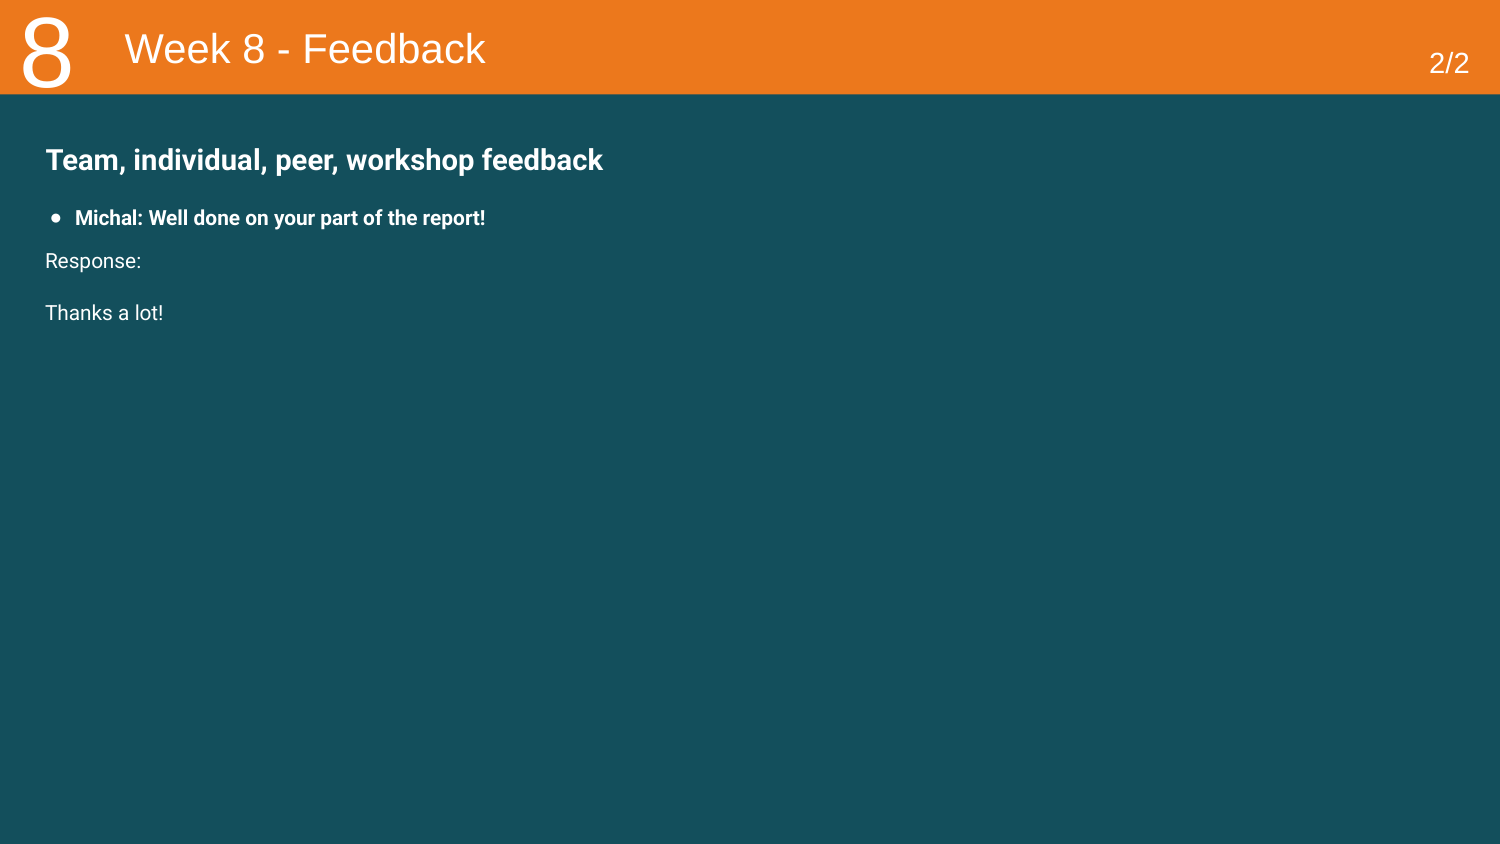

8
# Week 8 - Feedback
2/2
Team, individual, peer, workshop feedback
Michal: Well done on your part of the report!
Response:
Thanks a lot!